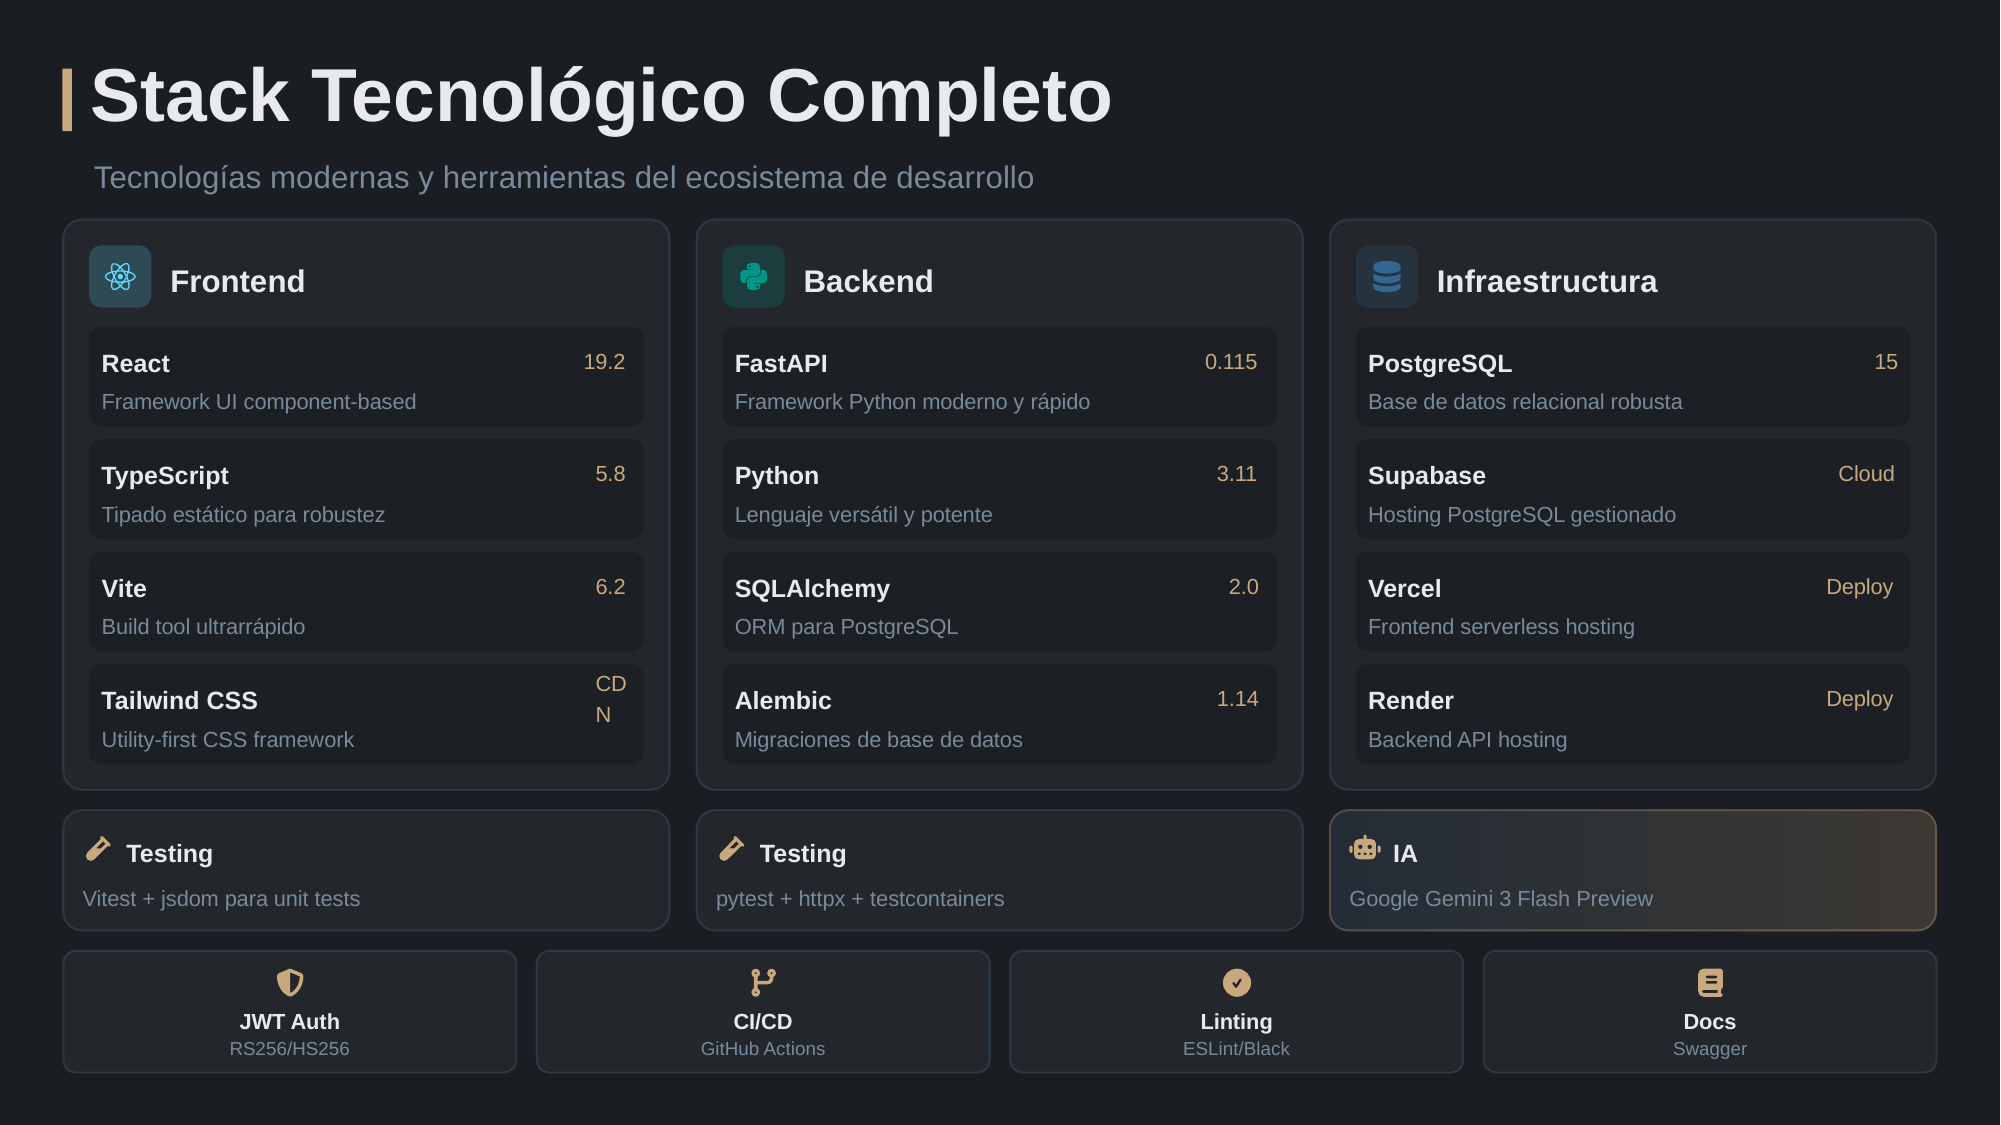

Stack Tecnológico Completo

Tecnologías modernas y herramientas del ecosistema de desarrollo

Frontend
Backend
Infraestructura

React
FastAPI
PostgreSQL
19.2
0.115
15
Framework UI component-based
Framework Python moderno y rápido
Base de datos relacional robusta

TypeScript
Python
Supabase
5.8
3.11
Cloud
Tipado estático para robustez
Lenguaje versátil y potente
Hosting PostgreSQL gestionado

Vite
SQLAlchemy
Vercel
6.2
2.0
Deploy
Build tool ultrarrápido
ORM para PostgreSQL
Frontend serverless hosting

Tailwind CSS
Alembic
Render
CDN
1.14
Deploy
Utility-first CSS framework
Migraciones de base de datos
Backend API hosting

Testing
Testing
IA

Vitest + jsdom para unit tests
pytest + httpx + testcontainers
Google Gemini 3 Flash Preview

JWT Auth
CI/CD
Linting
Docs
RS256/HS256
GitHub Actions
ESLint/Black
Swagger